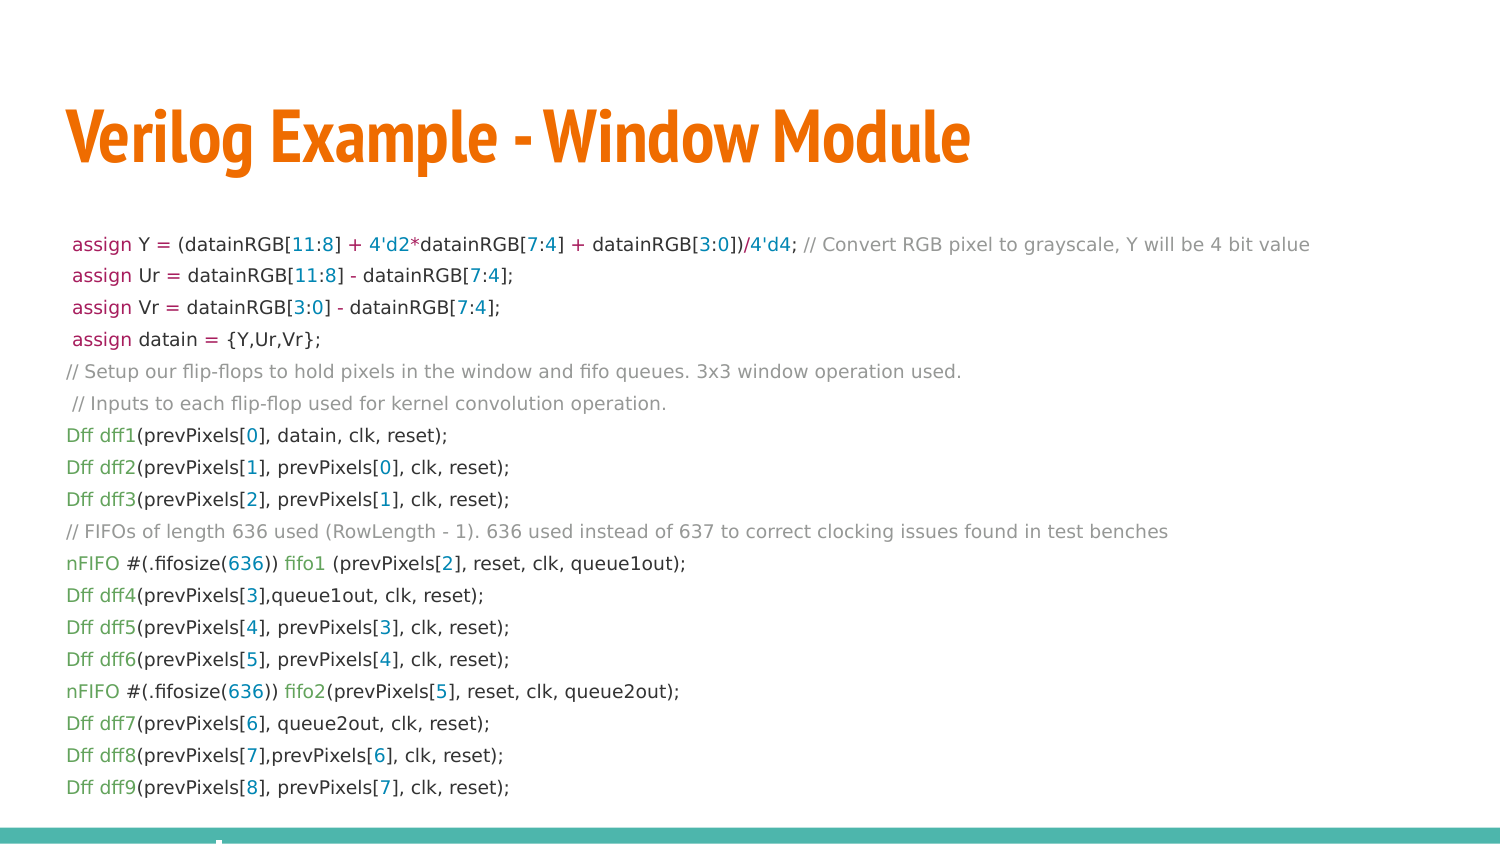

# Verilog Example - Window Module
 assign Y = (datainRGB[11:8] + 4'd2*datainRGB[7:4] + datainRGB[3:0])/4'd4; // Convert RGB pixel to grayscale, Y will be 4 bit value
 assign Ur = datainRGB[11:8] - datainRGB[7:4];
 assign Vr = datainRGB[3:0] - datainRGB[7:4];
 assign datain = {Y,Ur,Vr};
// Setup our flip-flops to hold pixels in the window and fifo queues. 3x3 window operation used.
 // Inputs to each flip-flop used for kernel convolution operation.
Dff dff1(prevPixels[0], datain, clk, reset);
Dff dff2(prevPixels[1], prevPixels[0], clk, reset);
Dff dff3(prevPixels[2], prevPixels[1], clk, reset);
// FIFOs of length 636 used (RowLength - 1). 636 used instead of 637 to correct clocking issues found in test benches
nFIFO #(.fifosize(636)) fifo1 (prevPixels[2], reset, clk, queue1out);
Dff dff4(prevPixels[3],queue1out, clk, reset);
Dff dff5(prevPixels[4], prevPixels[3], clk, reset);
Dff dff6(prevPixels[5], prevPixels[4], clk, reset);
nFIFO #(.fifosize(636)) fifo2(prevPixels[5], reset, clk, queue2out);
Dff dff7(prevPixels[6], queue2out, clk, reset);
Dff dff8(prevPixels[7],prevPixels[6], clk, reset);
Dff dff9(prevPixels[8], prevPixels[7], clk, reset);